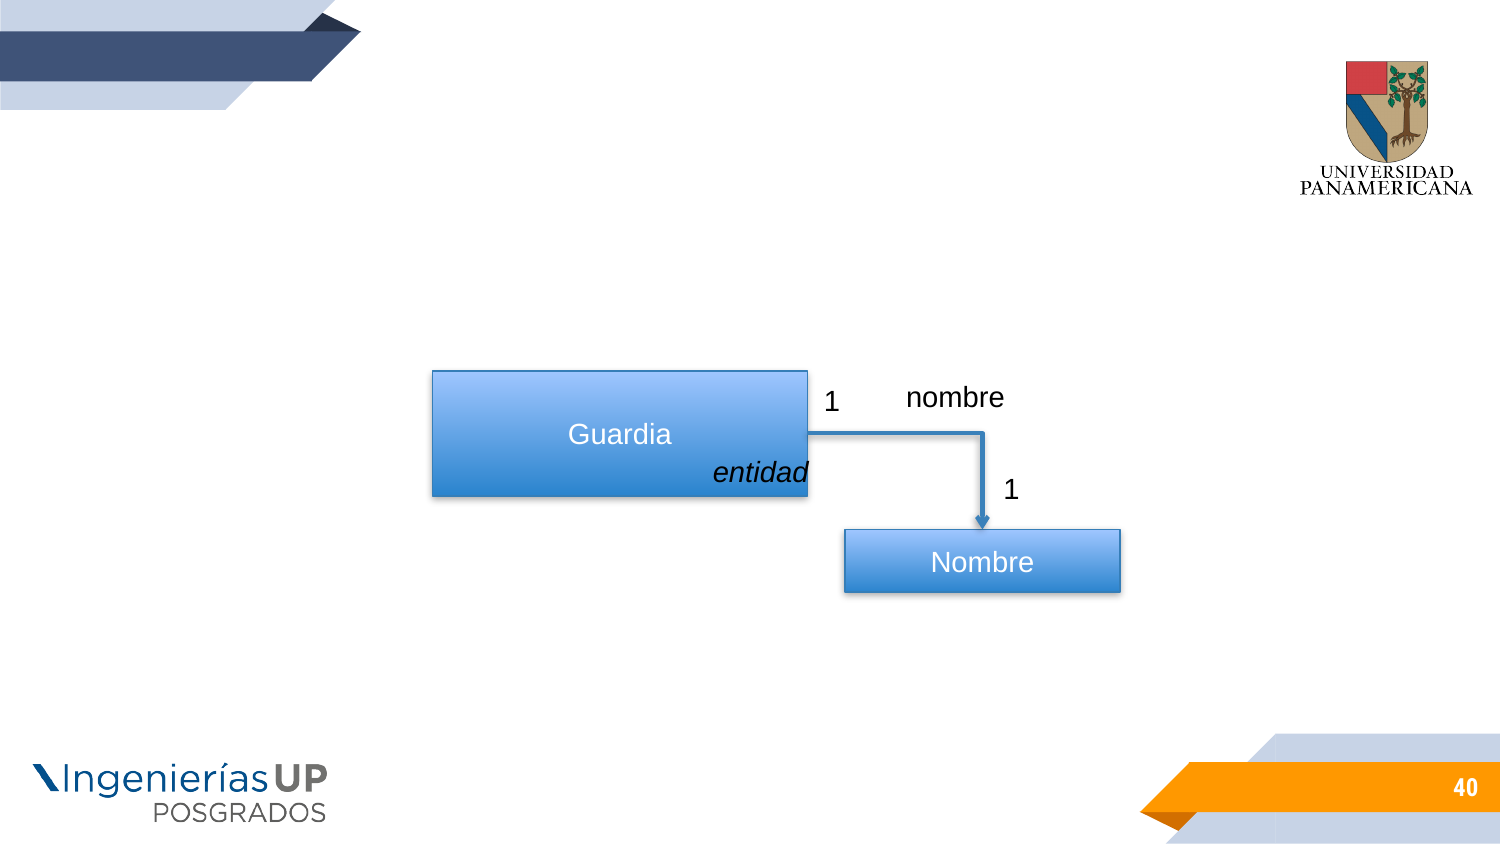

Guardia
nombre
1
entidad
1
Nombre
40